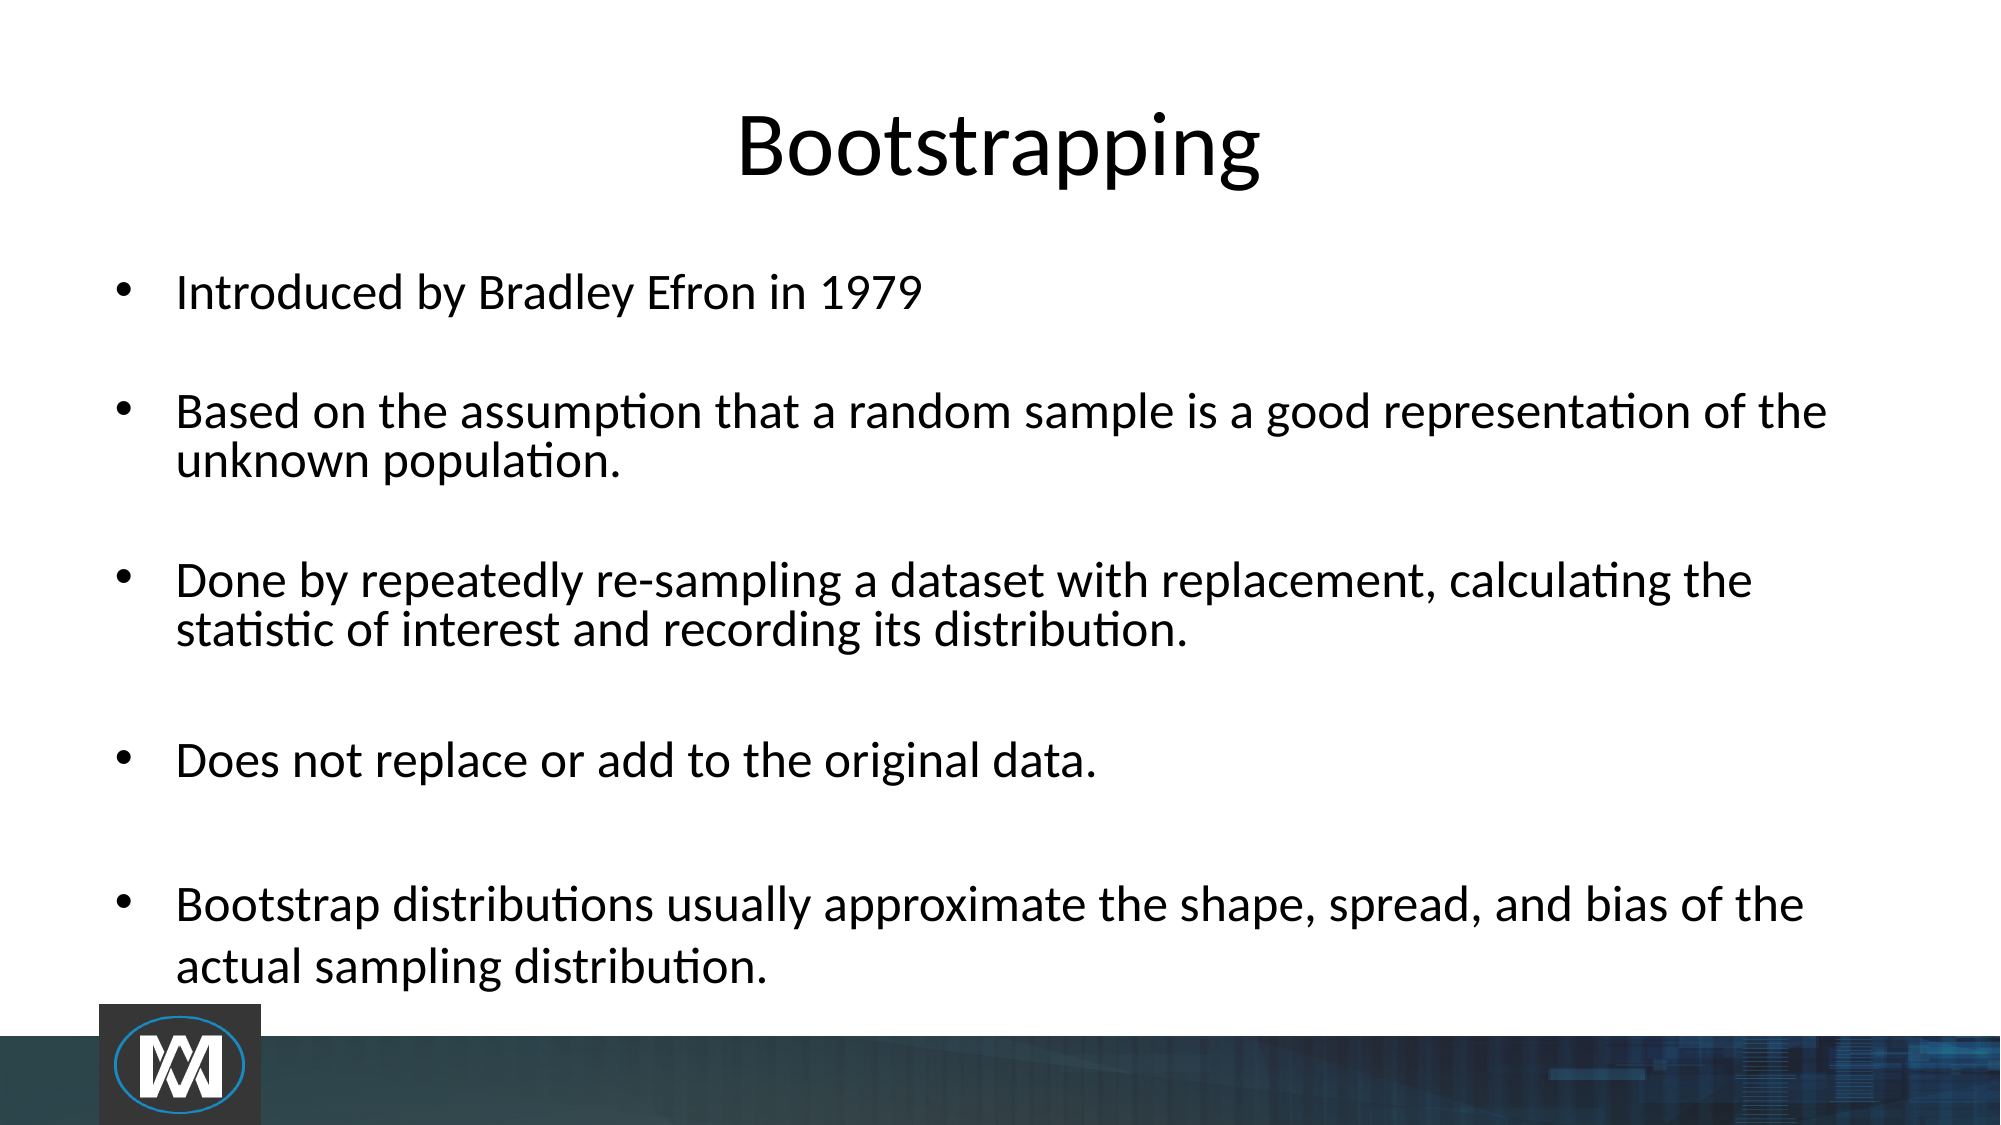

# Bootstrapping
Introduced by Bradley Efron in 1979

Based on the assumption that a random sample is a good representation of the unknown population.

Done by repeatedly re-sampling a dataset with replacement, calculating the statistic of interest and recording its distribution.

Does not replace or add to the original data.

Bootstrap distributions usually approximate the shape, spread, and bias of the actual sampling distribution.